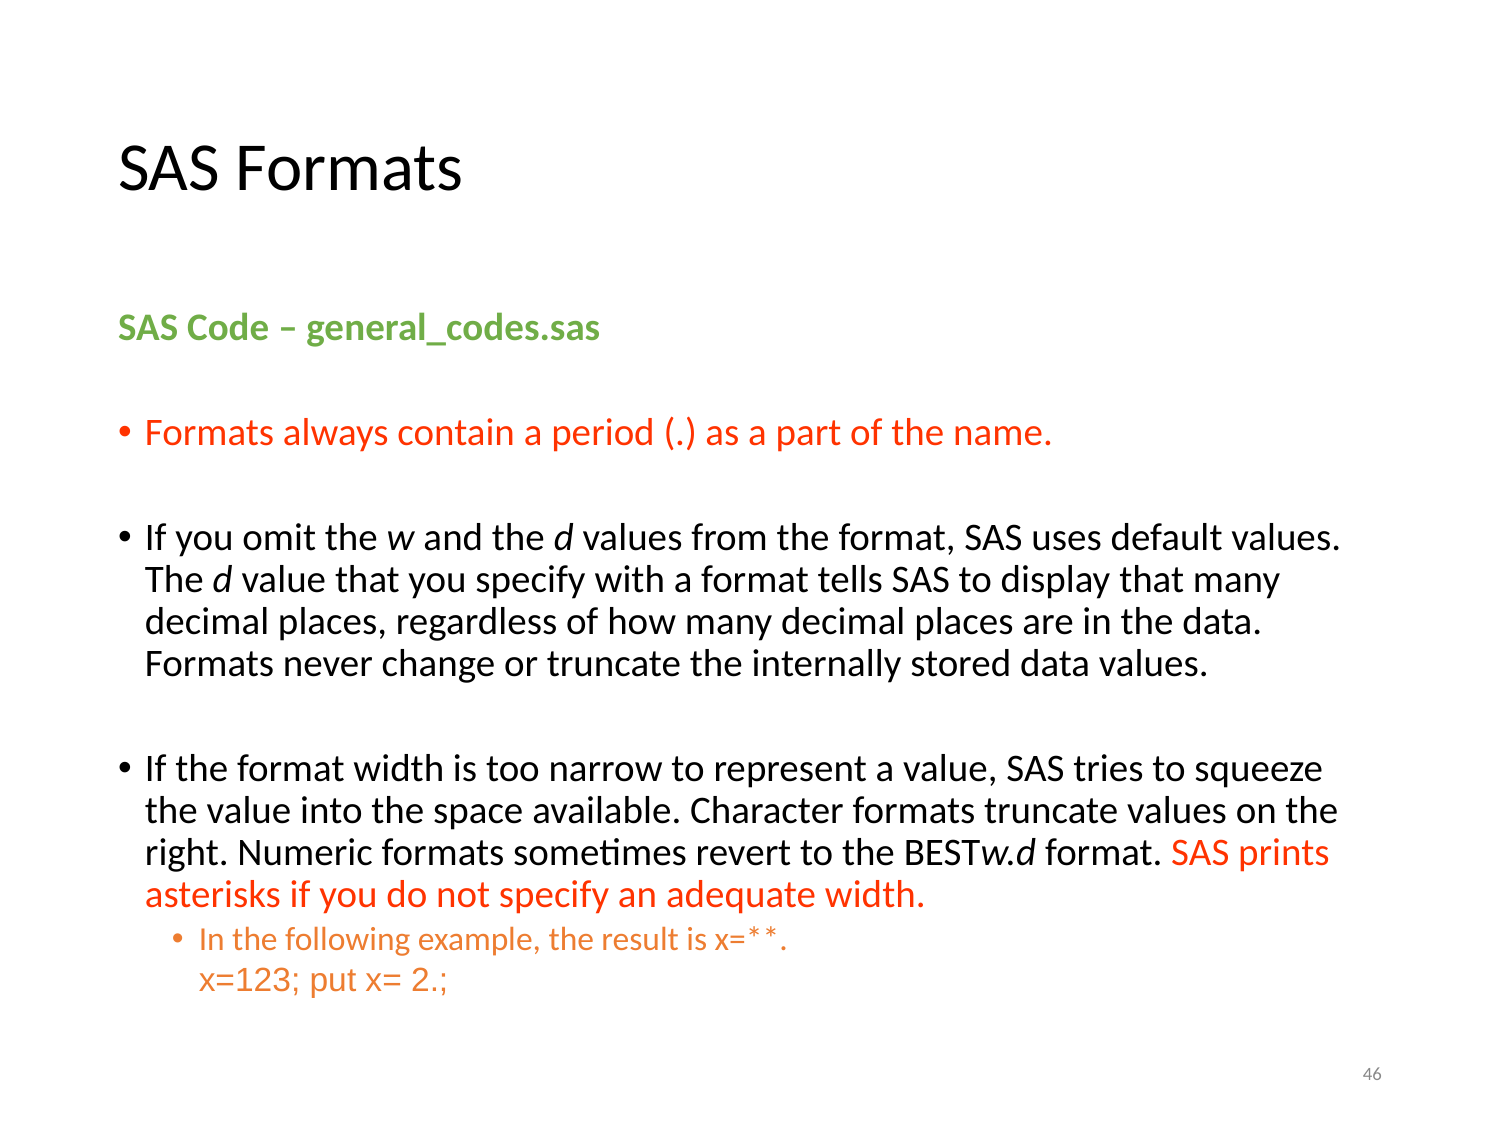

# SAS Formats
SAS Code – general_codes.sas

Formats always contain a period (.) as a part of the name.

If you omit the w and the d values from the format, SAS uses default values. The d value that you specify with a format tells SAS to display that many decimal places, regardless of how many decimal places are in the data. Formats never change or truncate the internally stored data values.

If the format width is too narrow to represent a value, SAS tries to squeeze the value into the space available. Character formats truncate values on the right. Numeric formats sometimes revert to the BESTw.d format. SAS prints asterisks if you do not specify an adequate width.
In the following example, the result is x=**.
	x=123; put x= 2.;
46